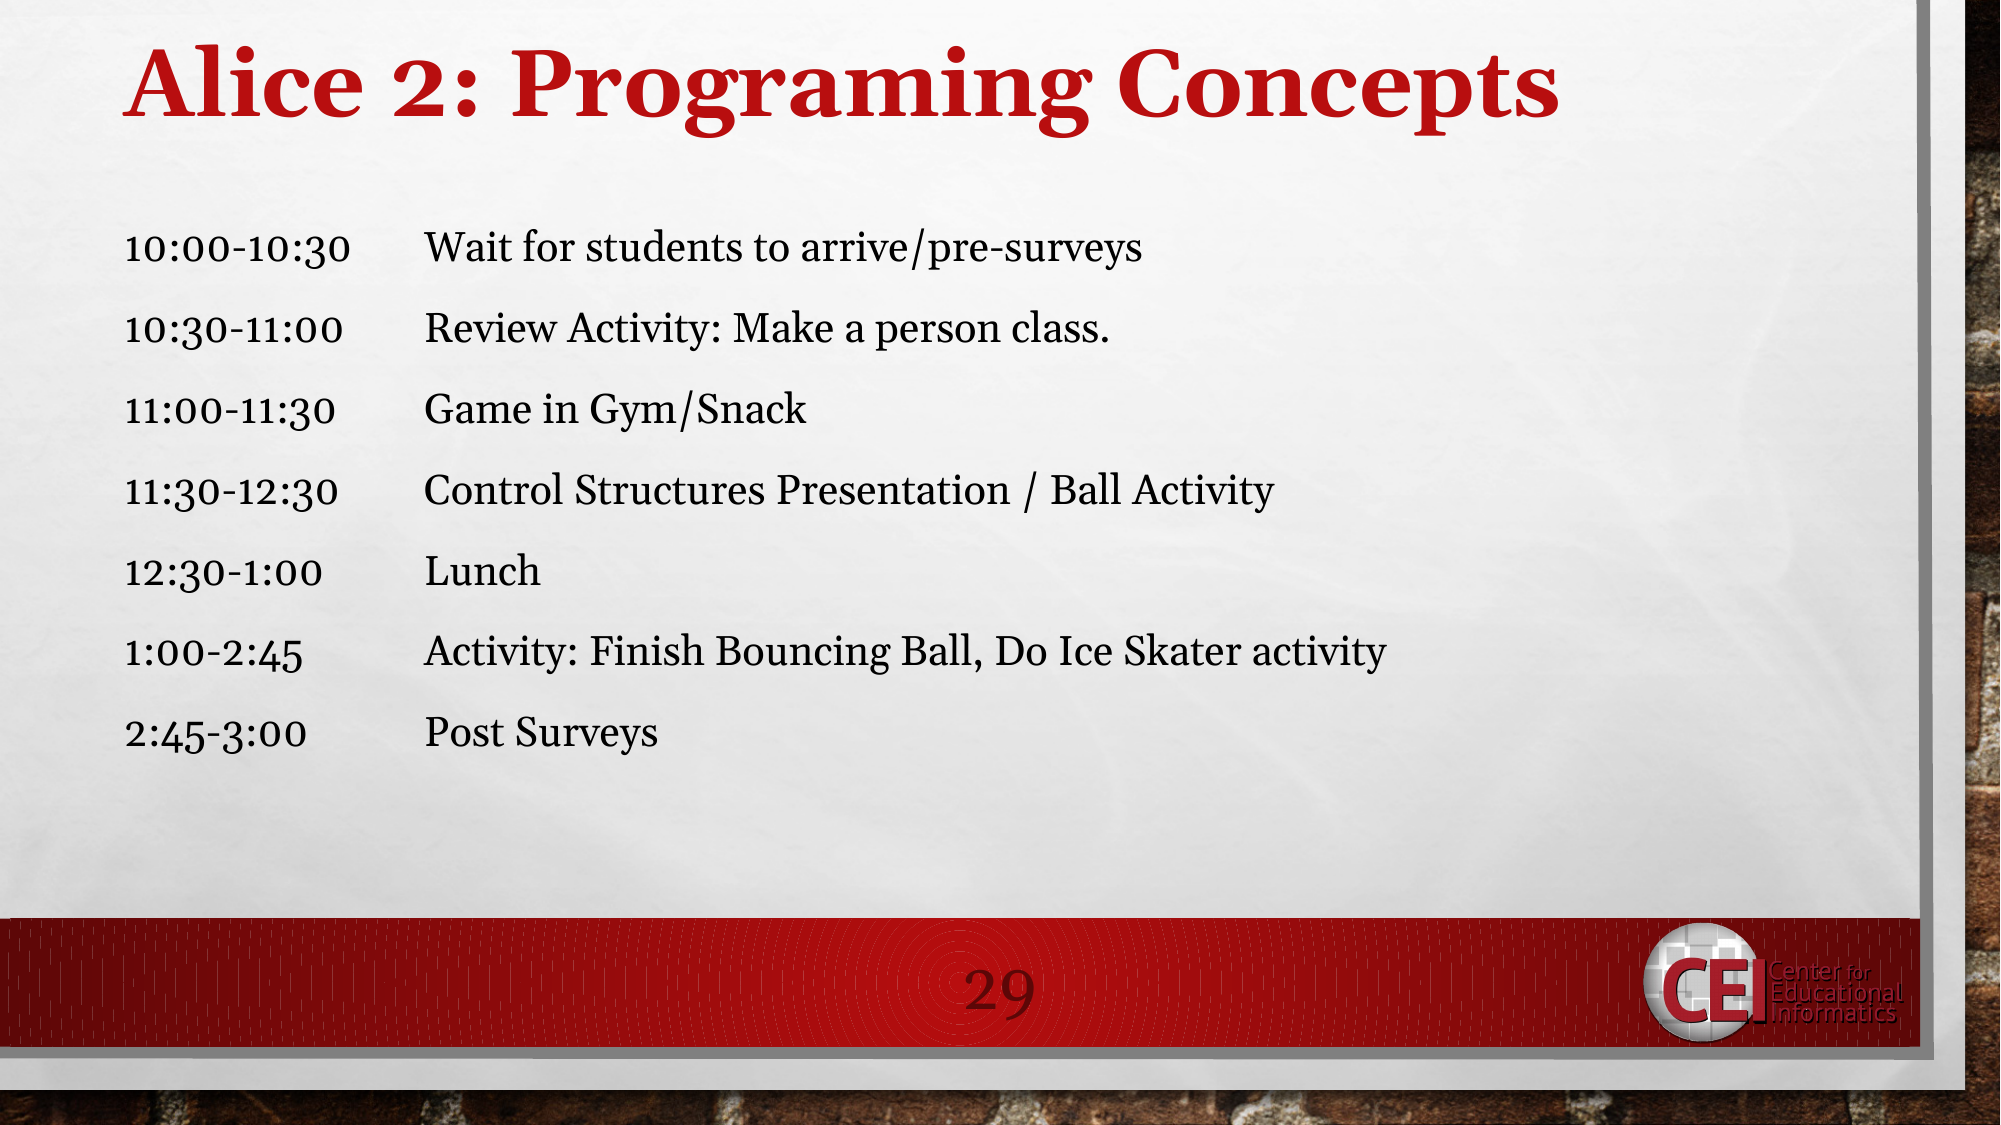

# Alice 2: Programing Concepts
10:00-10:30 	Wait for students to arrive/pre-surveys
10:30-11:00 	Review Activity: Make a person class.
11:00-11:30 	Game in Gym/Snack
11:30-12:30 	Control Structures Presentation / Ball Activity
12:30-1:00 	Lunch
1:00-2:45 	Activity: Finish Bouncing Ball, Do Ice Skater activity
2:45-3:00 	Post Surveys
29